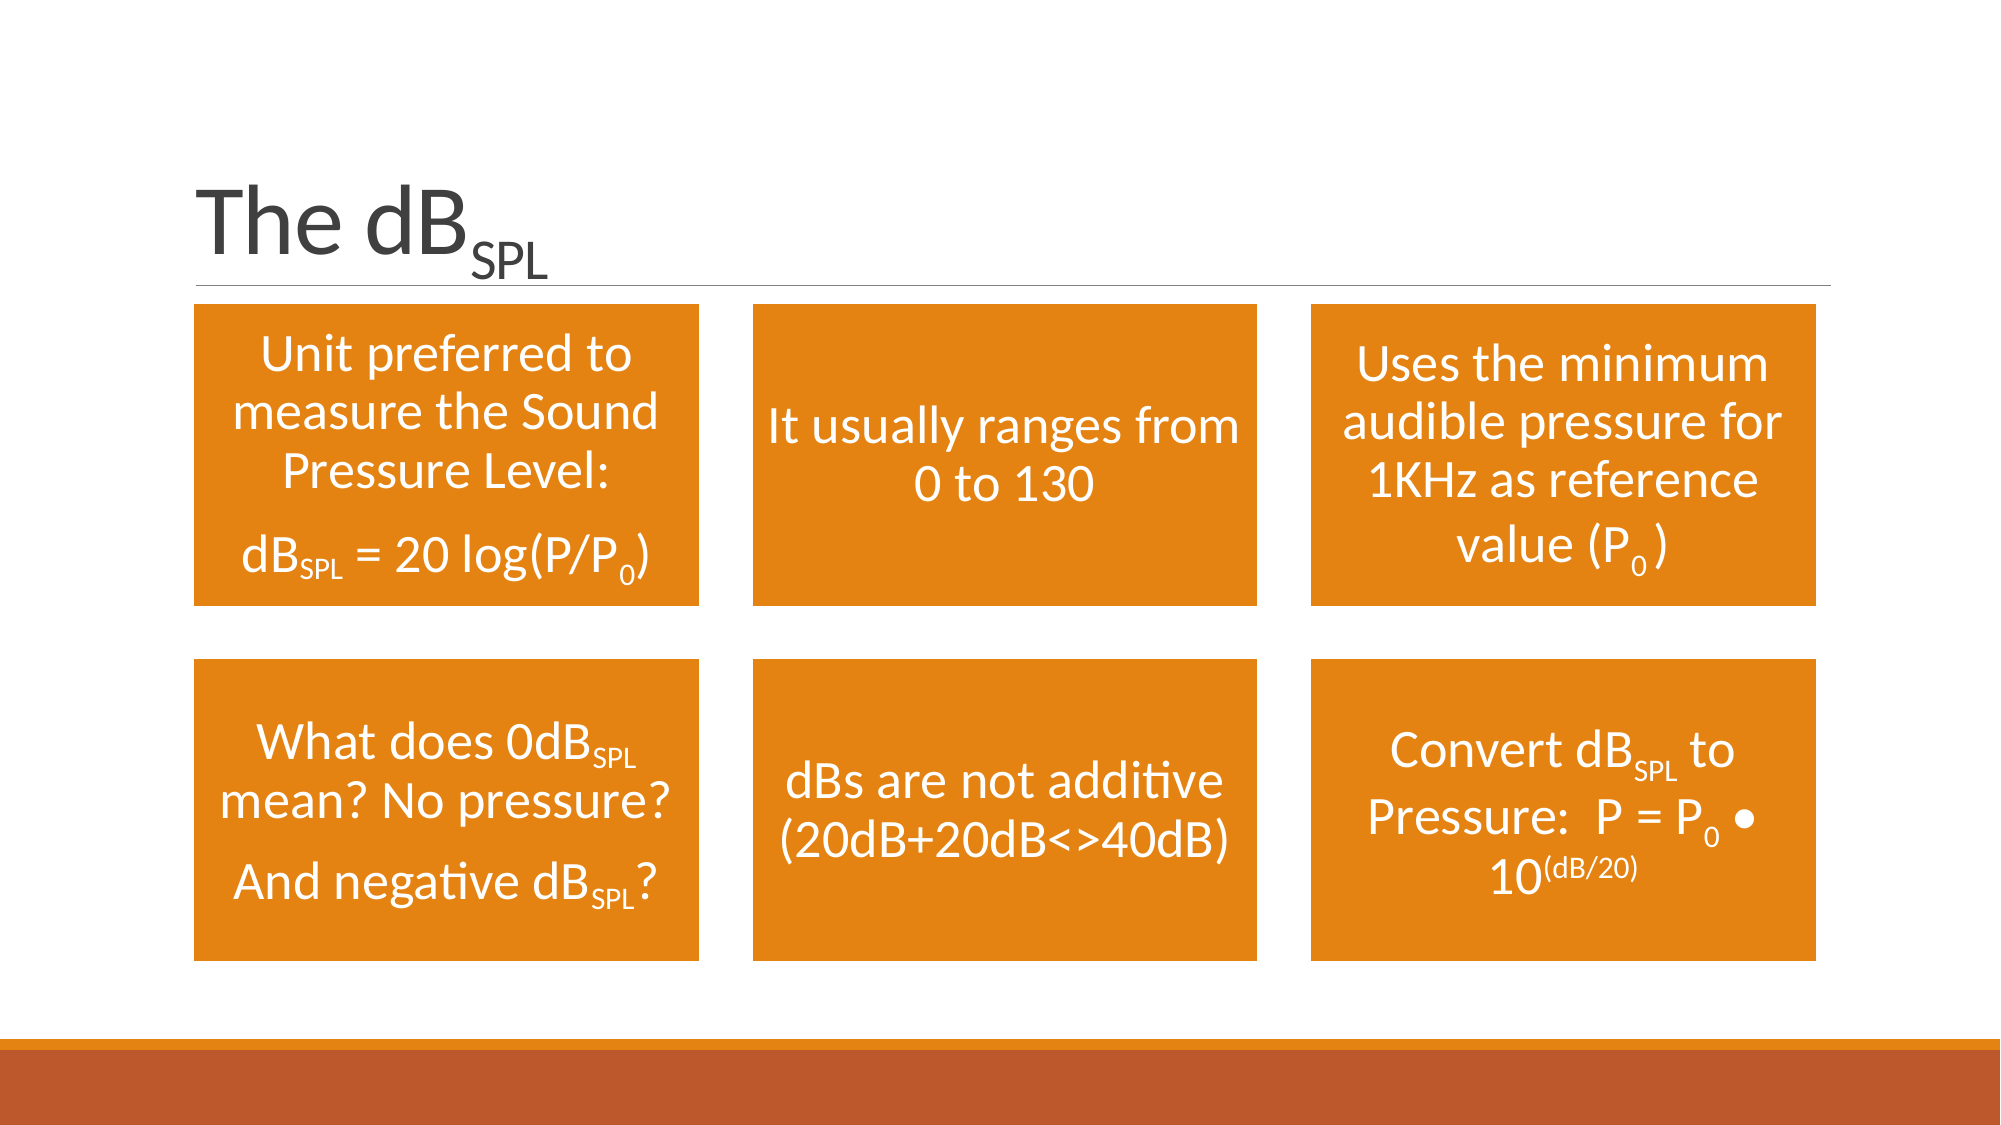

# The dBSPL
Unit preferred to measure the Sound Pressure Level:
dBSPL = 20 log(P/P0)
It usually ranges from 0 to 130
Uses the minimum audible pressure for 1KHz as reference value (P0 )
What does 0dBSPL mean? No pressure?
And negative dBSPL?
dBs are not additive (20dB+20dB<>40dB)
Convert dBSPL to Pressure:  P = P0 • 10(dB/20)